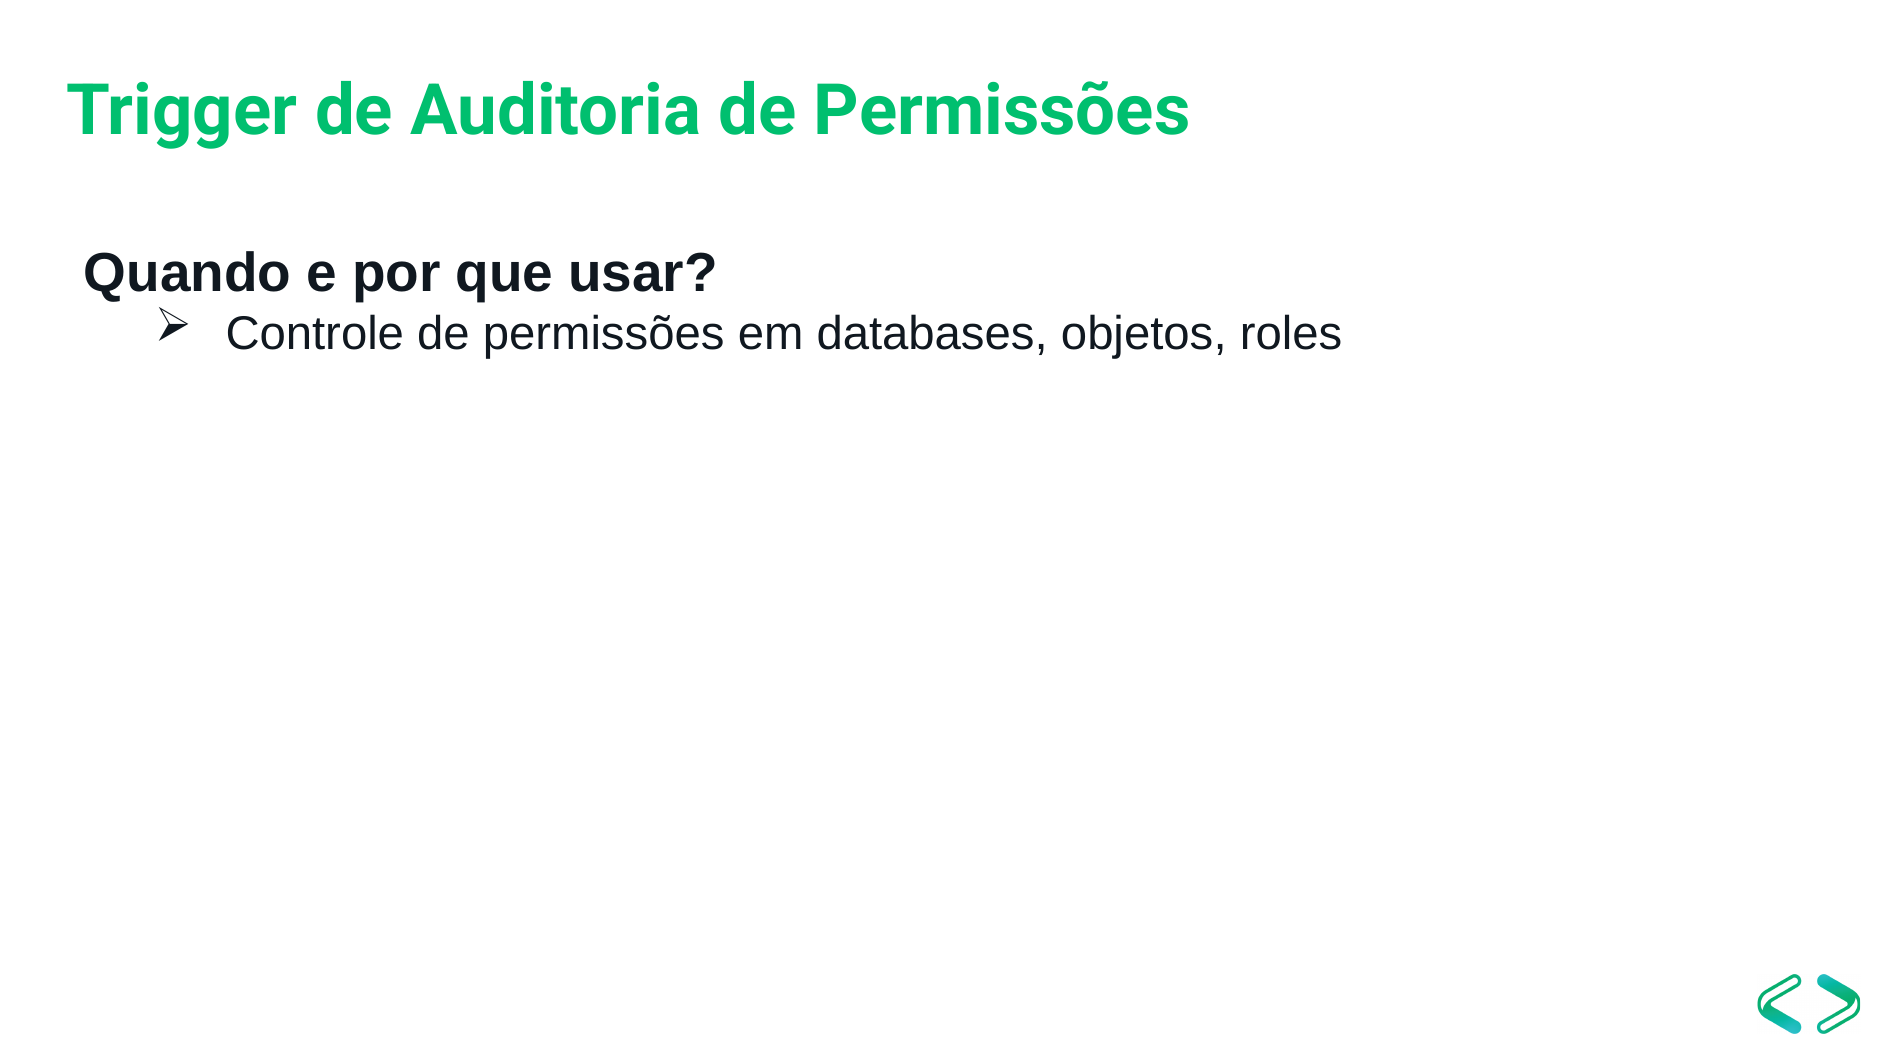

Trigger de Auditoria de Permissões
Quando e por que usar?
Controle de permissões em databases, objetos, roles